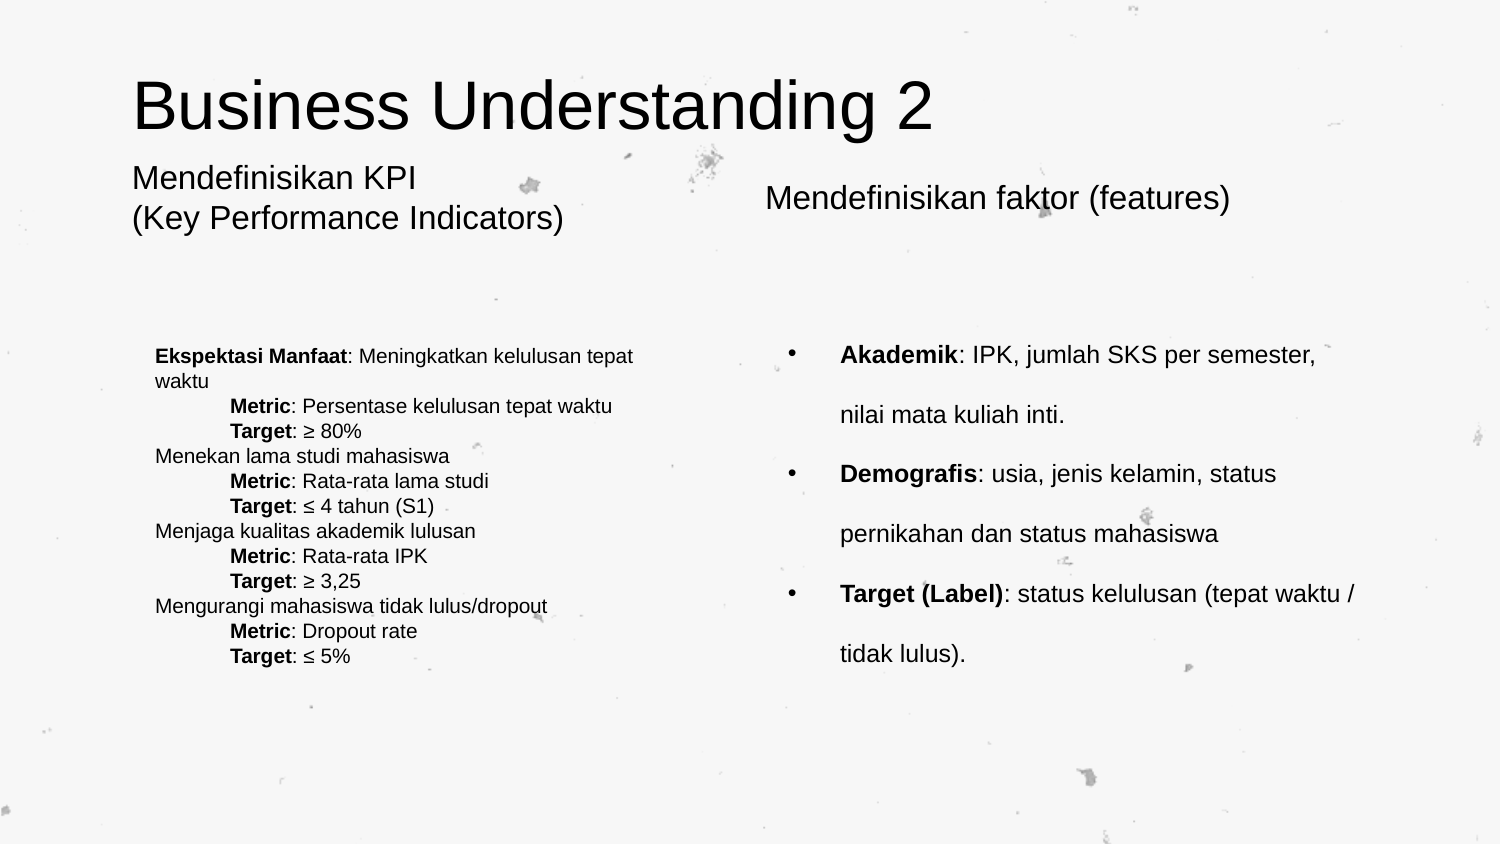

Business Understanding 2
Mendefinisikan KPI
(Key Performance Indicators)
Mendefinisikan faktor (features)
Akademik: IPK, jumlah SKS per semester, nilai mata kuliah inti.
Demografis: usia, jenis kelamin, status pernikahan dan status mahasiswa
Target (Label): status kelulusan (tepat waktu / tidak lulus).
Ekspektasi Manfaat: Meningkatkan kelulusan tepat waktu
Metric: Persentase kelulusan tepat waktu
Target: ≥ 80%
Menekan lama studi mahasiswa
Metric: Rata-rata lama studi
Target: ≤ 4 tahun (S1)
Menjaga kualitas akademik lulusan
Metric: Rata-rata IPK
Target: ≥ 3,25
Mengurangi mahasiswa tidak lulus/dropout
Metric: Dropout rate
Target: ≤ 5%